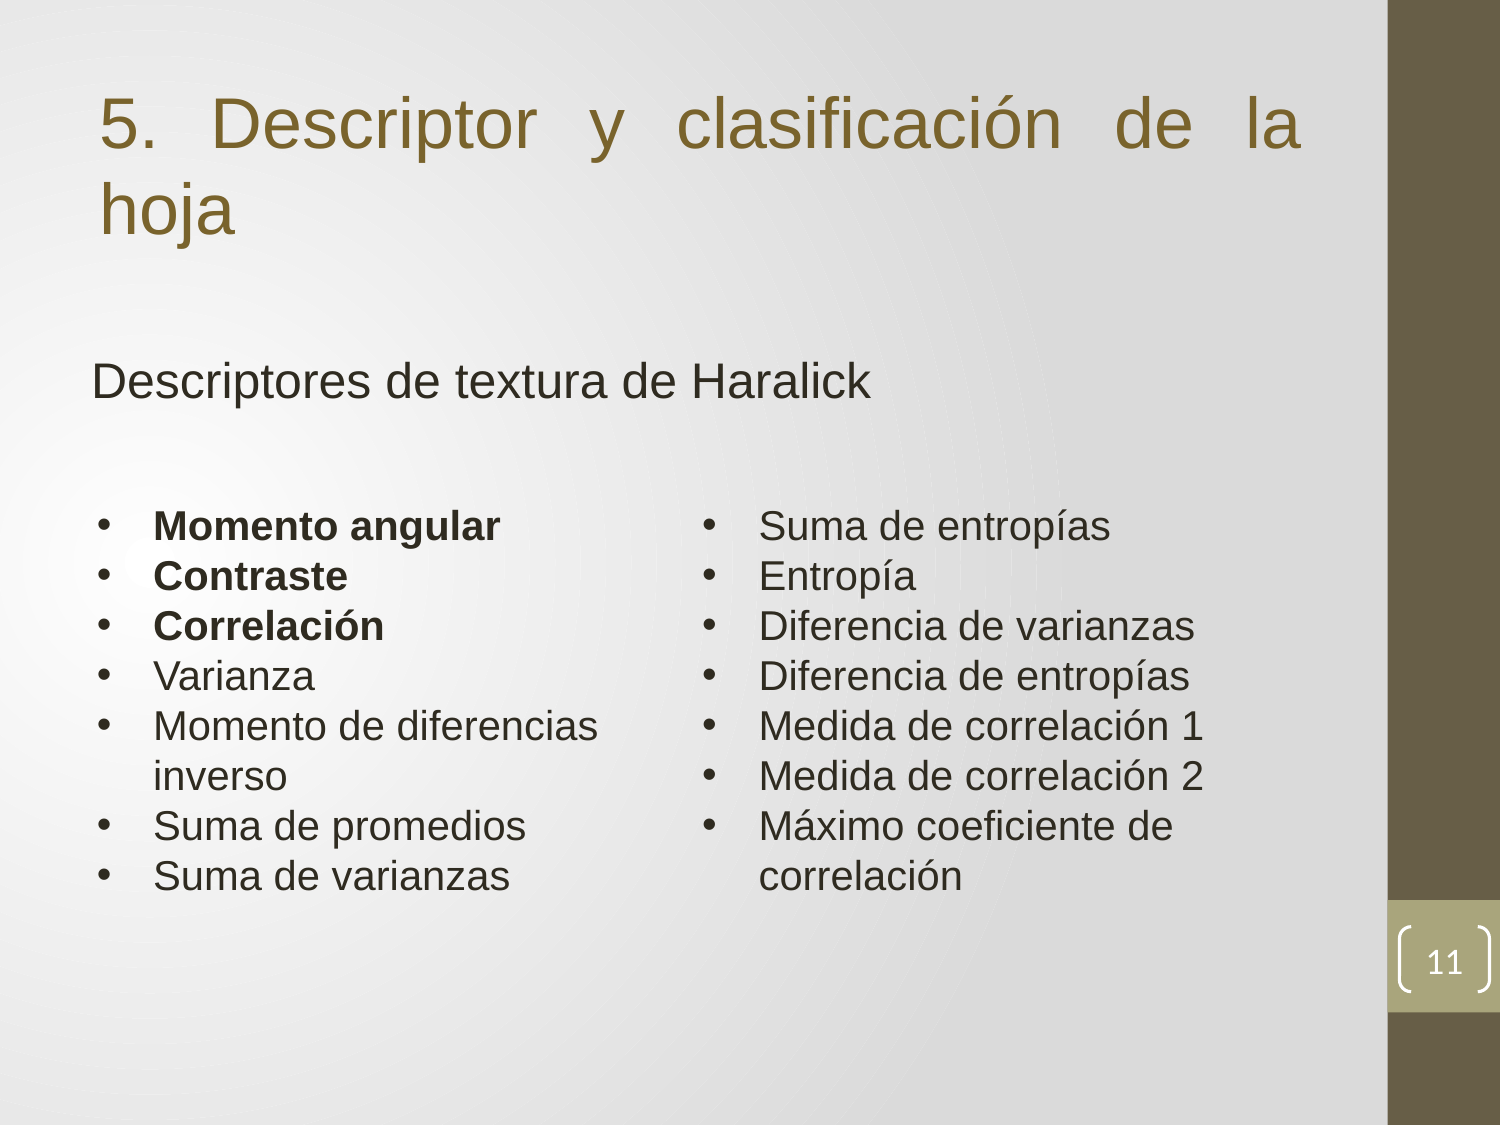

5. Descriptor y clasificación de la hoja
Descriptores de textura de Haralick
Momento angular
Contraste
Correlación
Varianza
Momento de diferencias inverso
Suma de promedios
Suma de varianzas
Suma de entropías
Entropía
Diferencia de varianzas
Diferencia de entropías
Medida de correlación 1
Medida de correlación 2
Máximo coeficiente de correlación
11